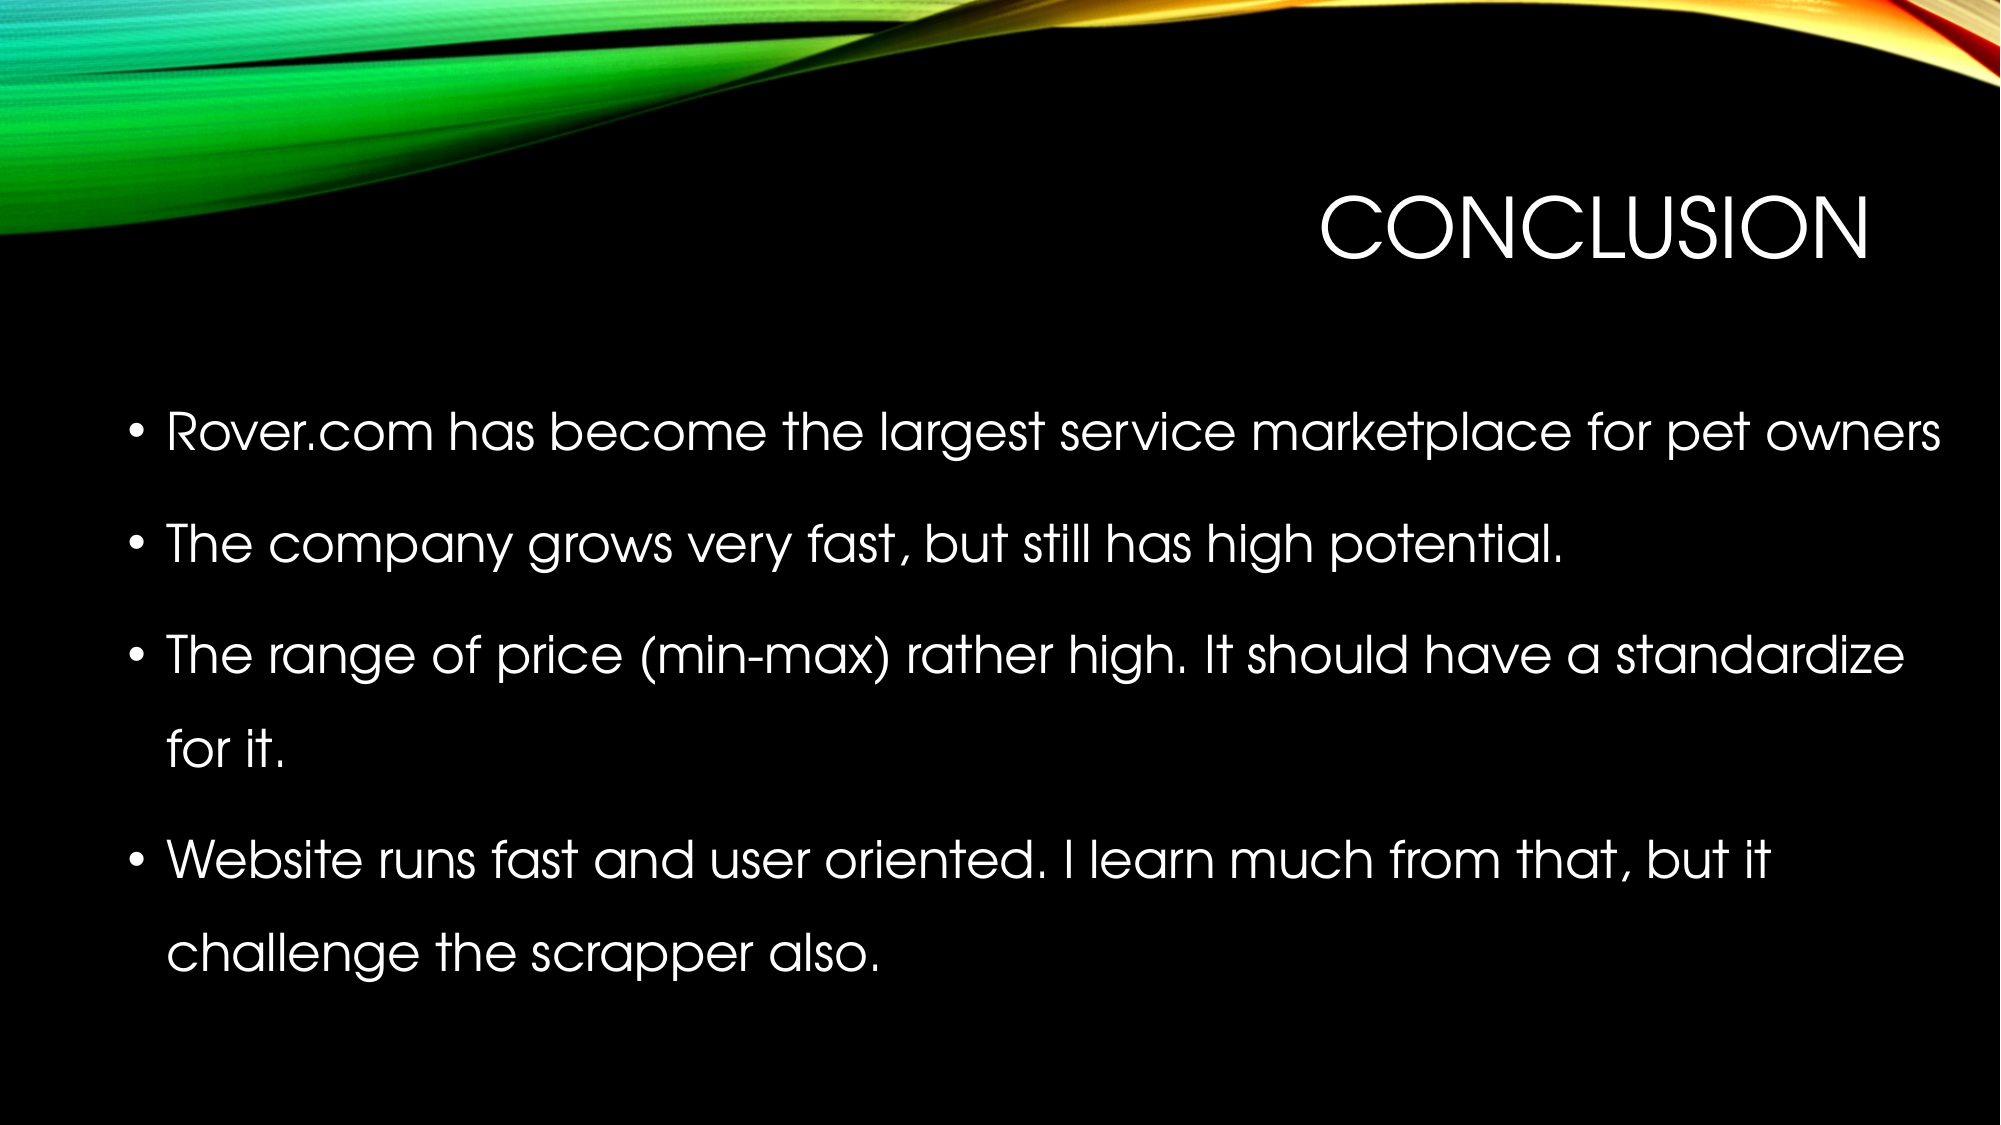

# conclusion
Rover.com has become the largest service marketplace for pet owners
The company grows very fast, but still has high potential.
The range of price (min-max) rather high. It should have a standardize for it.
Website runs fast and user oriented. I learn much from that, but it challenge the scrapper also.